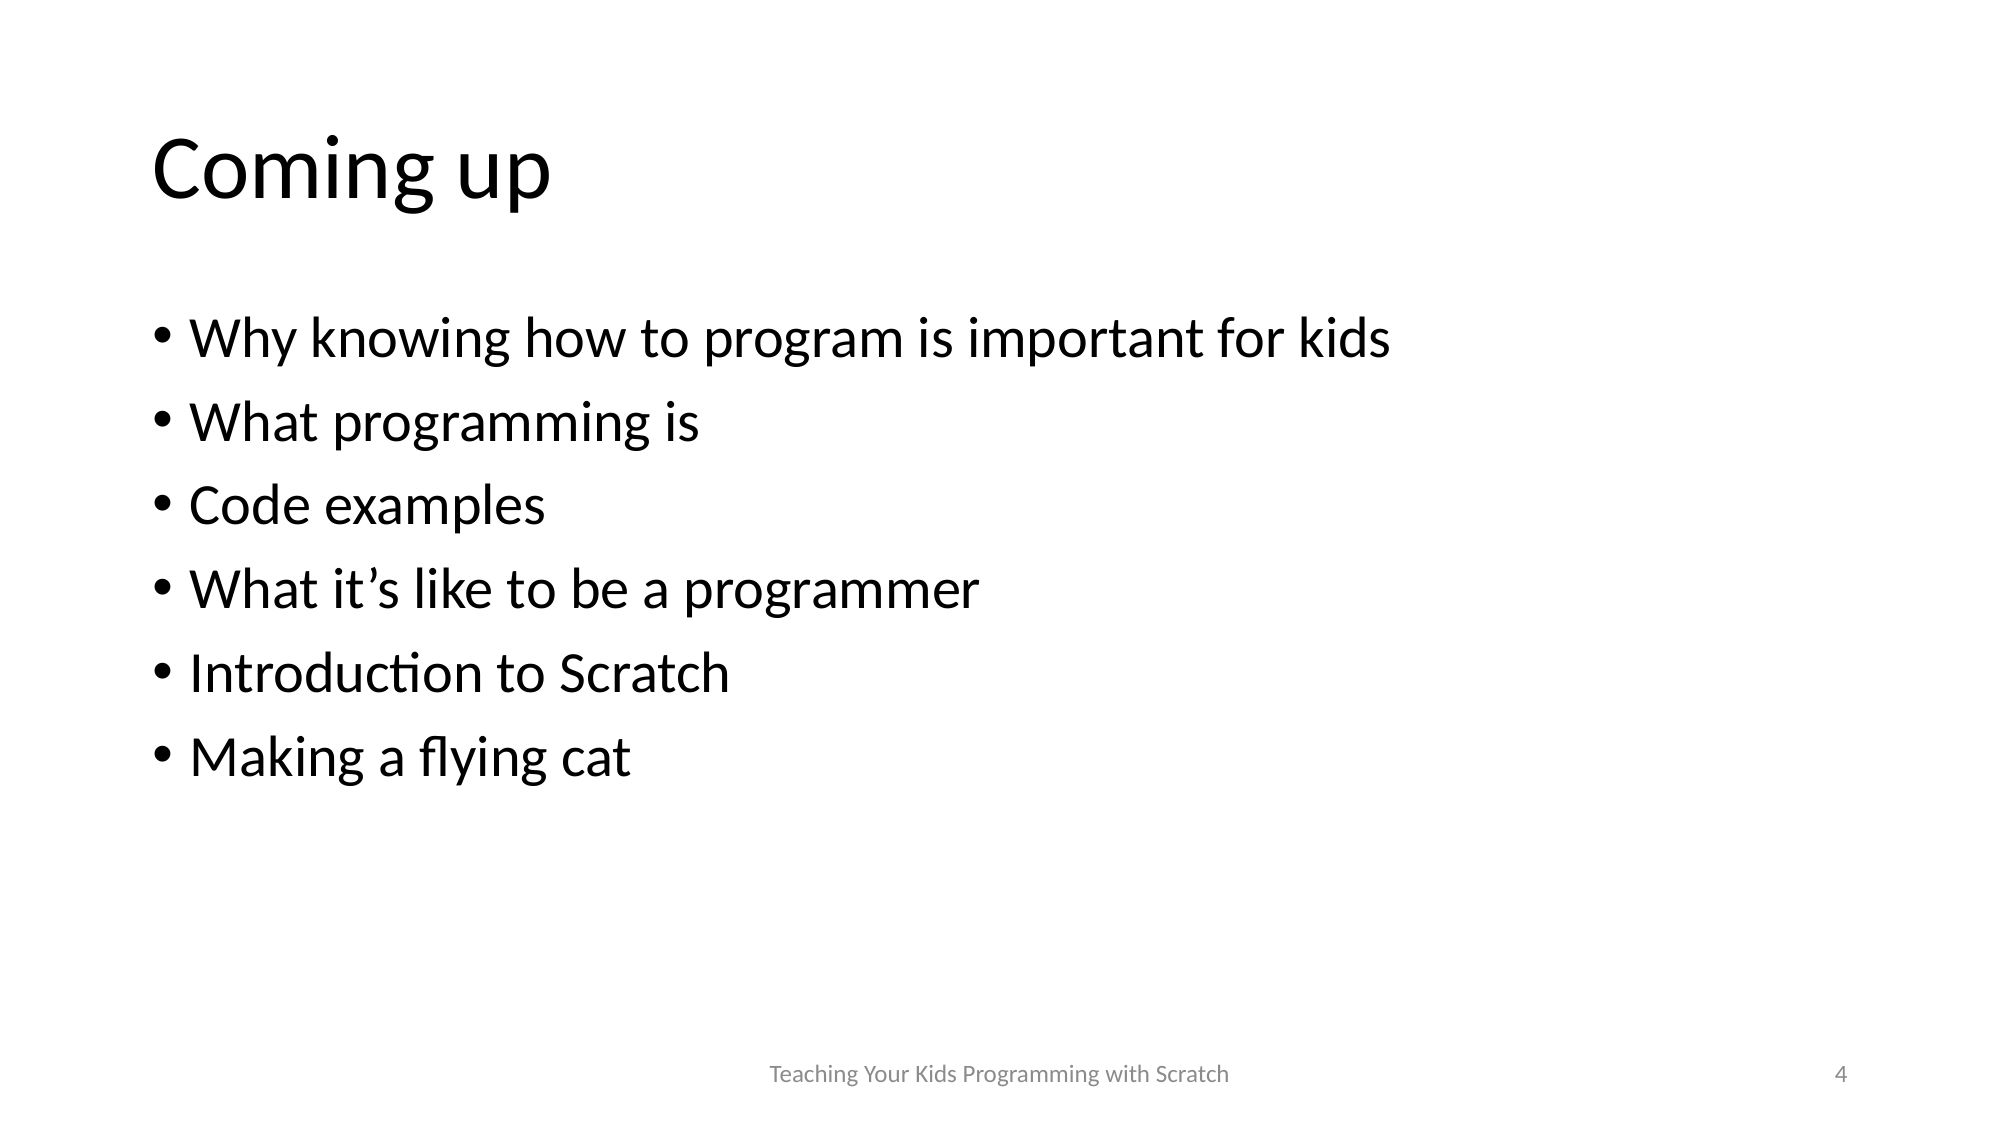

# Coming up
Why knowing how to program is important for kids
What programming is
Code examples
What it’s like to be a programmer
Introduction to Scratch
Making a flying cat

Teaching Your Kids Programming with Scratch
4